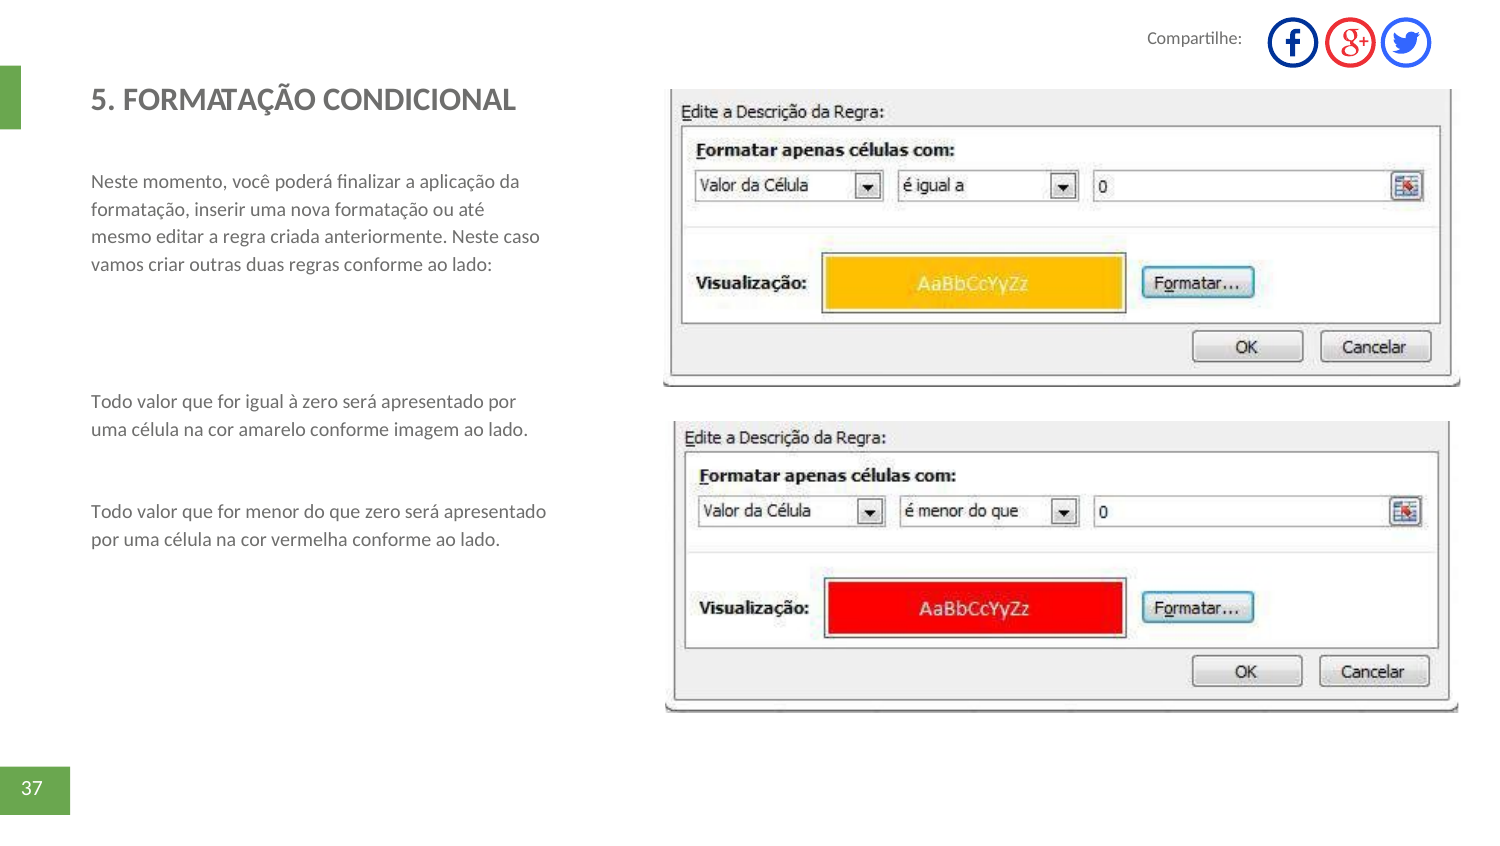

Compartilhe:

5. FORMATAÇÃO CONDICIONAL

Neste momento, você poderá ﬁnalizar a aplicação da
formatação, inserir uma nova formatação ou até
mesmo editar a regra criada anteriormente. Neste caso
vamos criar outras duas regras conforme ao lado:
Todo valor que for igual à zero será apresentado por
uma célula na cor amarelo conforme imagem ao lado.

Todo valor que for menor do que zero será apresentado
por uma célula na cor vermelha conforme ao lado.

37